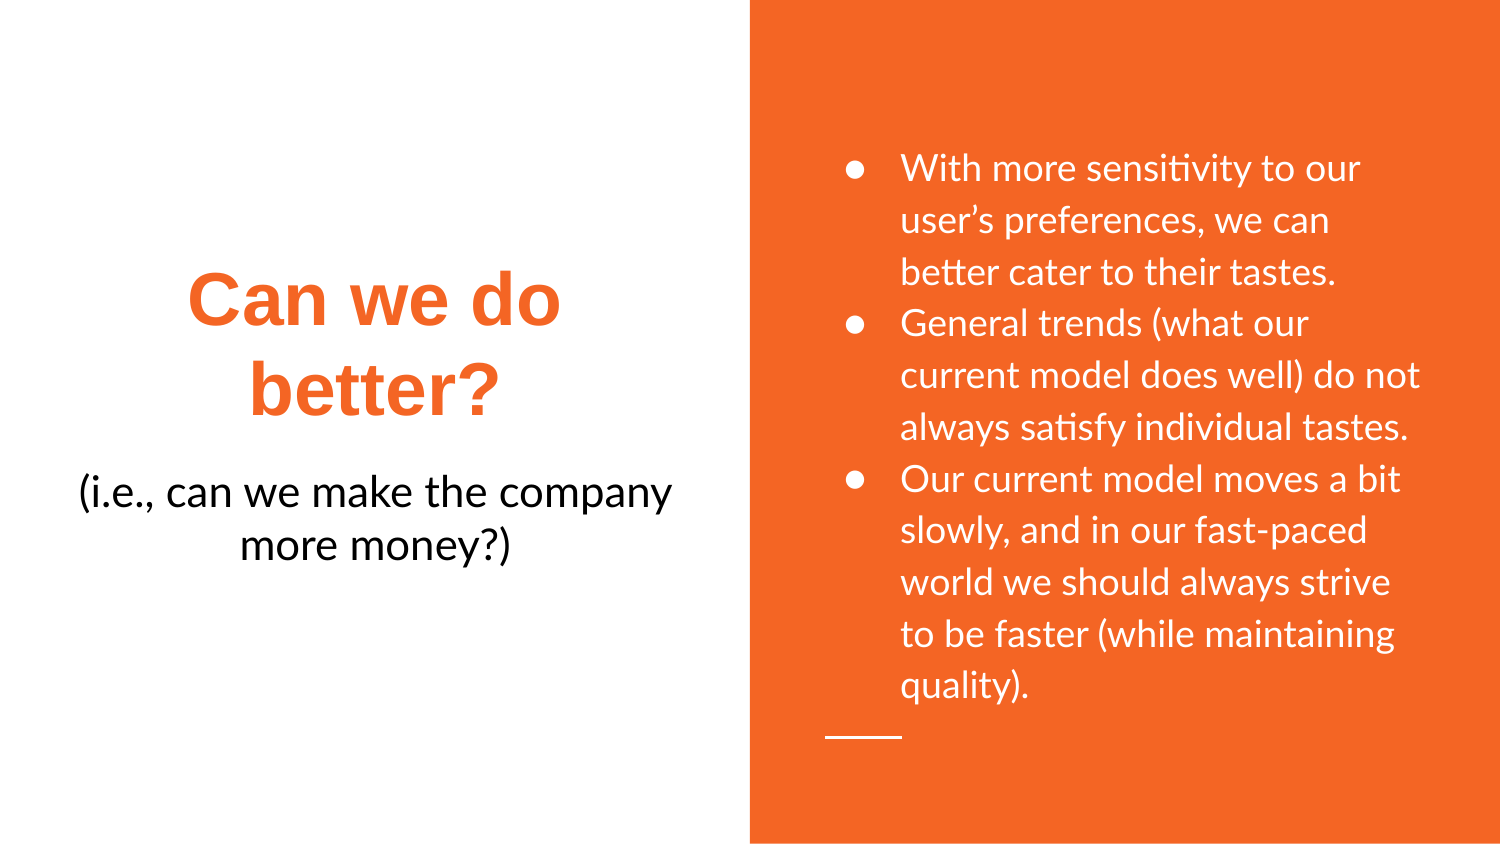

With more sensitivity to our user’s preferences, we can better cater to their tastes.
General trends (what our current model does well) do not always satisfy individual tastes.
Our current model moves a bit slowly, and in our fast-paced world we should always strive to be faster (while maintaining quality).
# Can we do better?
(i.e., can we make the company more money?)